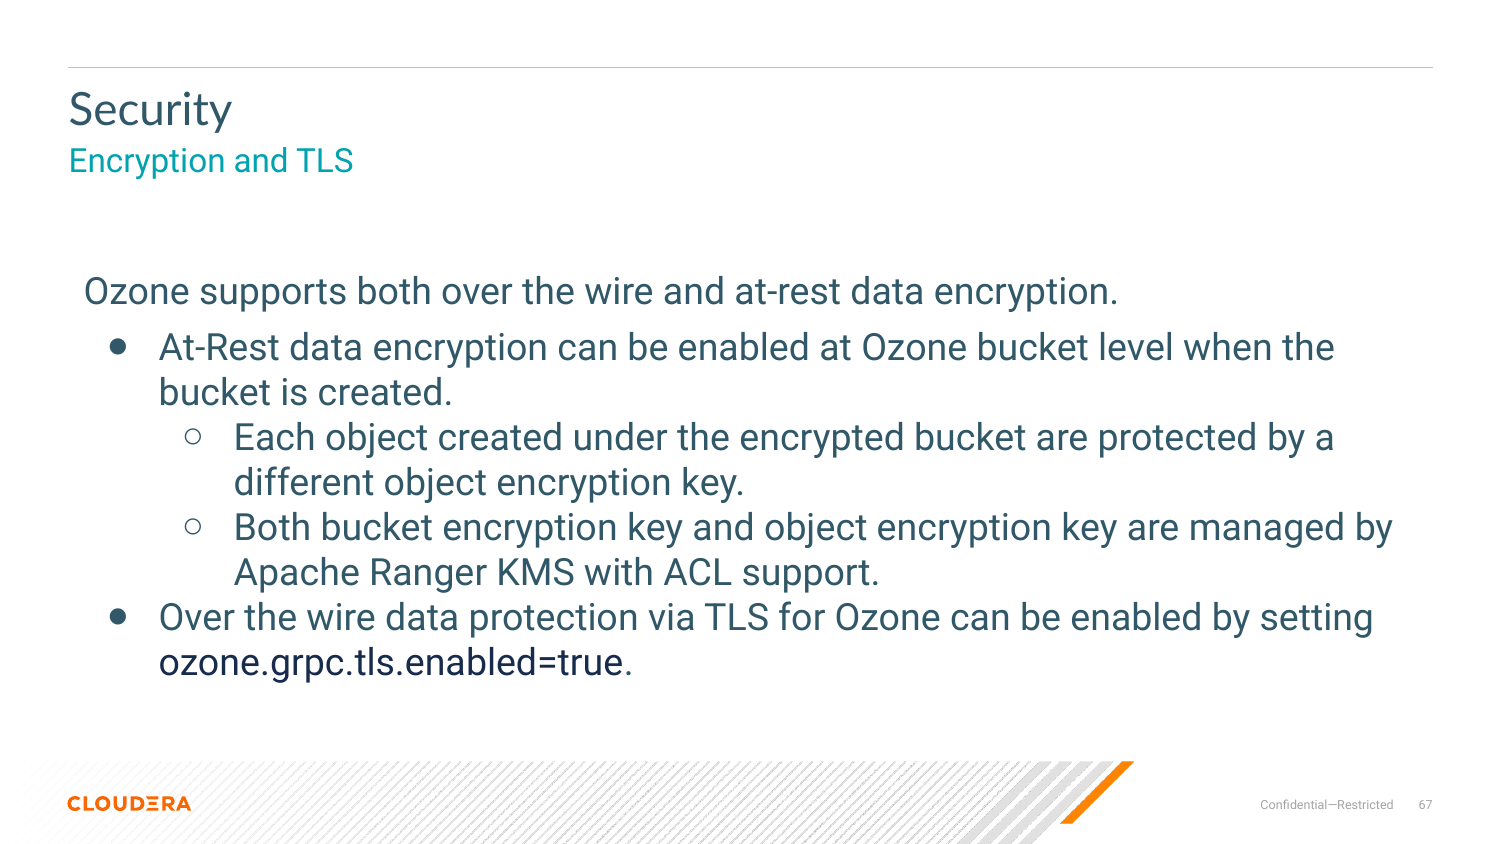

# Security
Encryption and TLS
Ozone supports both over the wire and at-rest data encryption.
At-Rest data encryption can be enabled at Ozone bucket level when the bucket is created.
Each object created under the encrypted bucket are protected by a different object encryption key.
Both bucket encryption key and object encryption key are managed by Apache Ranger KMS with ACL support.
Over the wire data protection via TLS for Ozone can be enabled by setting ozone.grpc.tls.enabled=true.